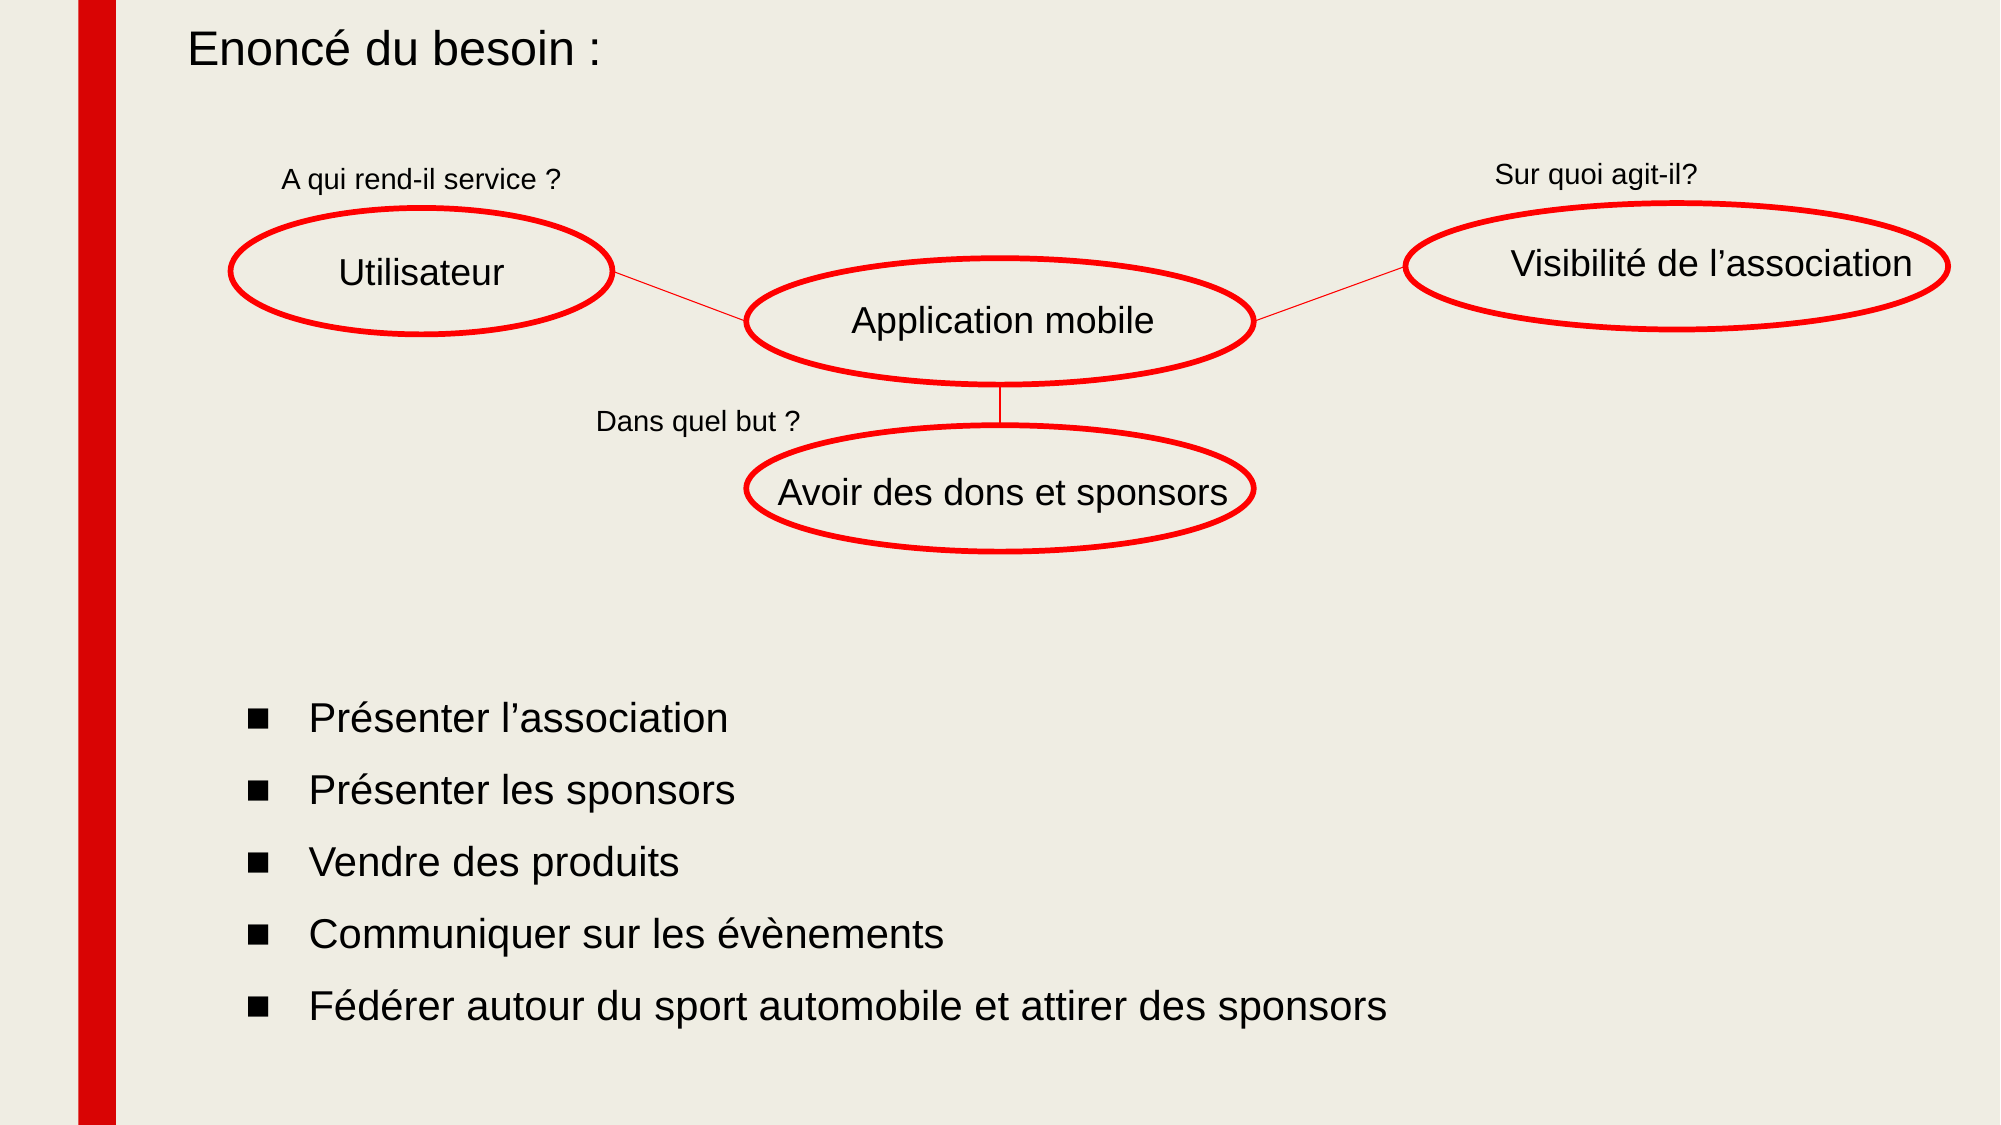

# Enoncé du besoin :
Sur quoi agit-il?
A qui rend-il service ?

Visibilité de l’association
Utilisateur

Application mobile
Dans quel but ?

Avoir des dons et sponsors
Présenter l’association
Présenter les sponsors
Vendre des produits
Communiquer sur les évènements
Fédérer autour du sport automobile et attirer des sponsors